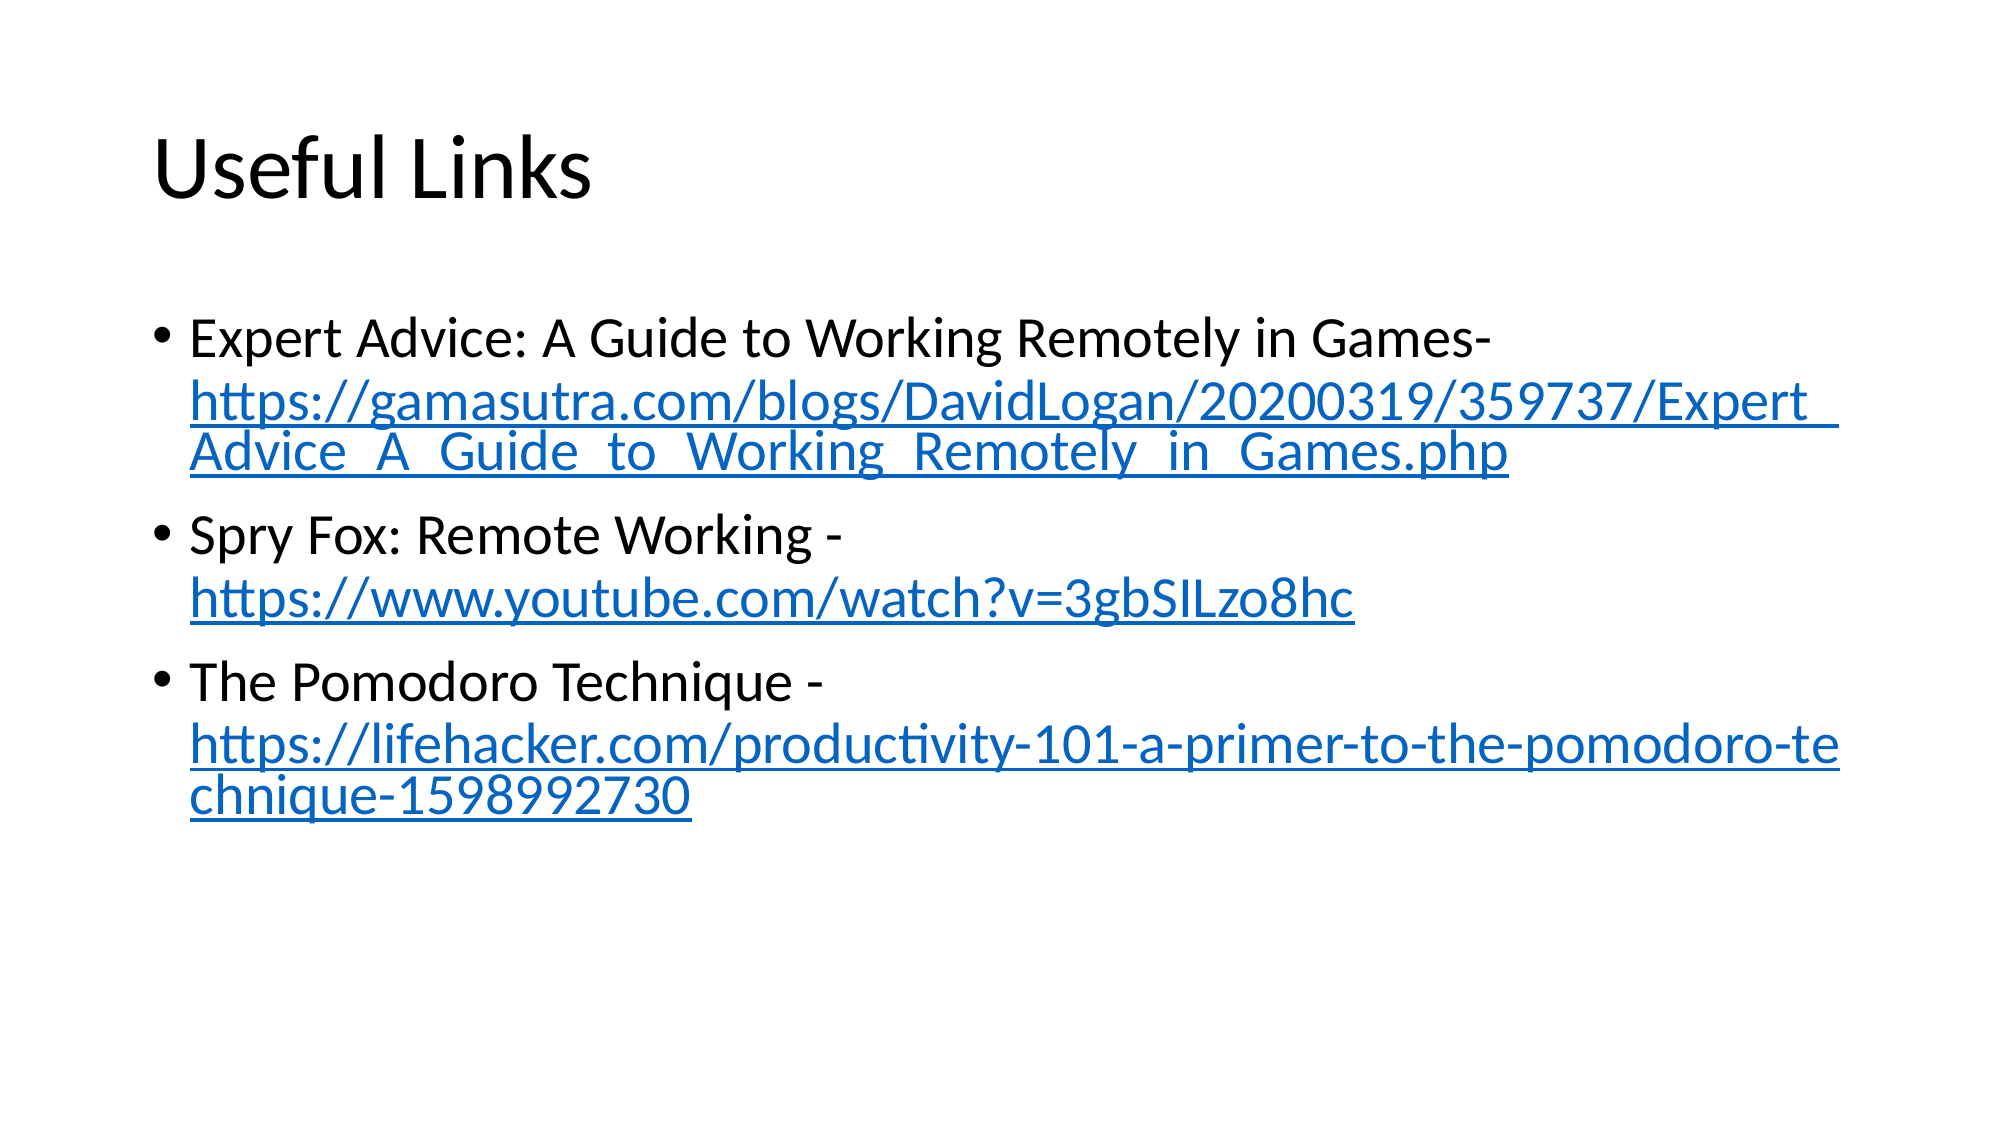

# Useful Links
Expert Advice: A Guide to Working Remotely in Games- https://gamasutra.com/blogs/DavidLogan/20200319/359737/Expert_Advice_A_Guide_to_Working_Remotely_in_Games.php
Spry Fox: Remote Working - https://www.youtube.com/watch?v=3gbSILzo8hc
The Pomodoro Technique - https://lifehacker.com/productivity-101-a-primer-to-the-pomodoro-technique-1598992730